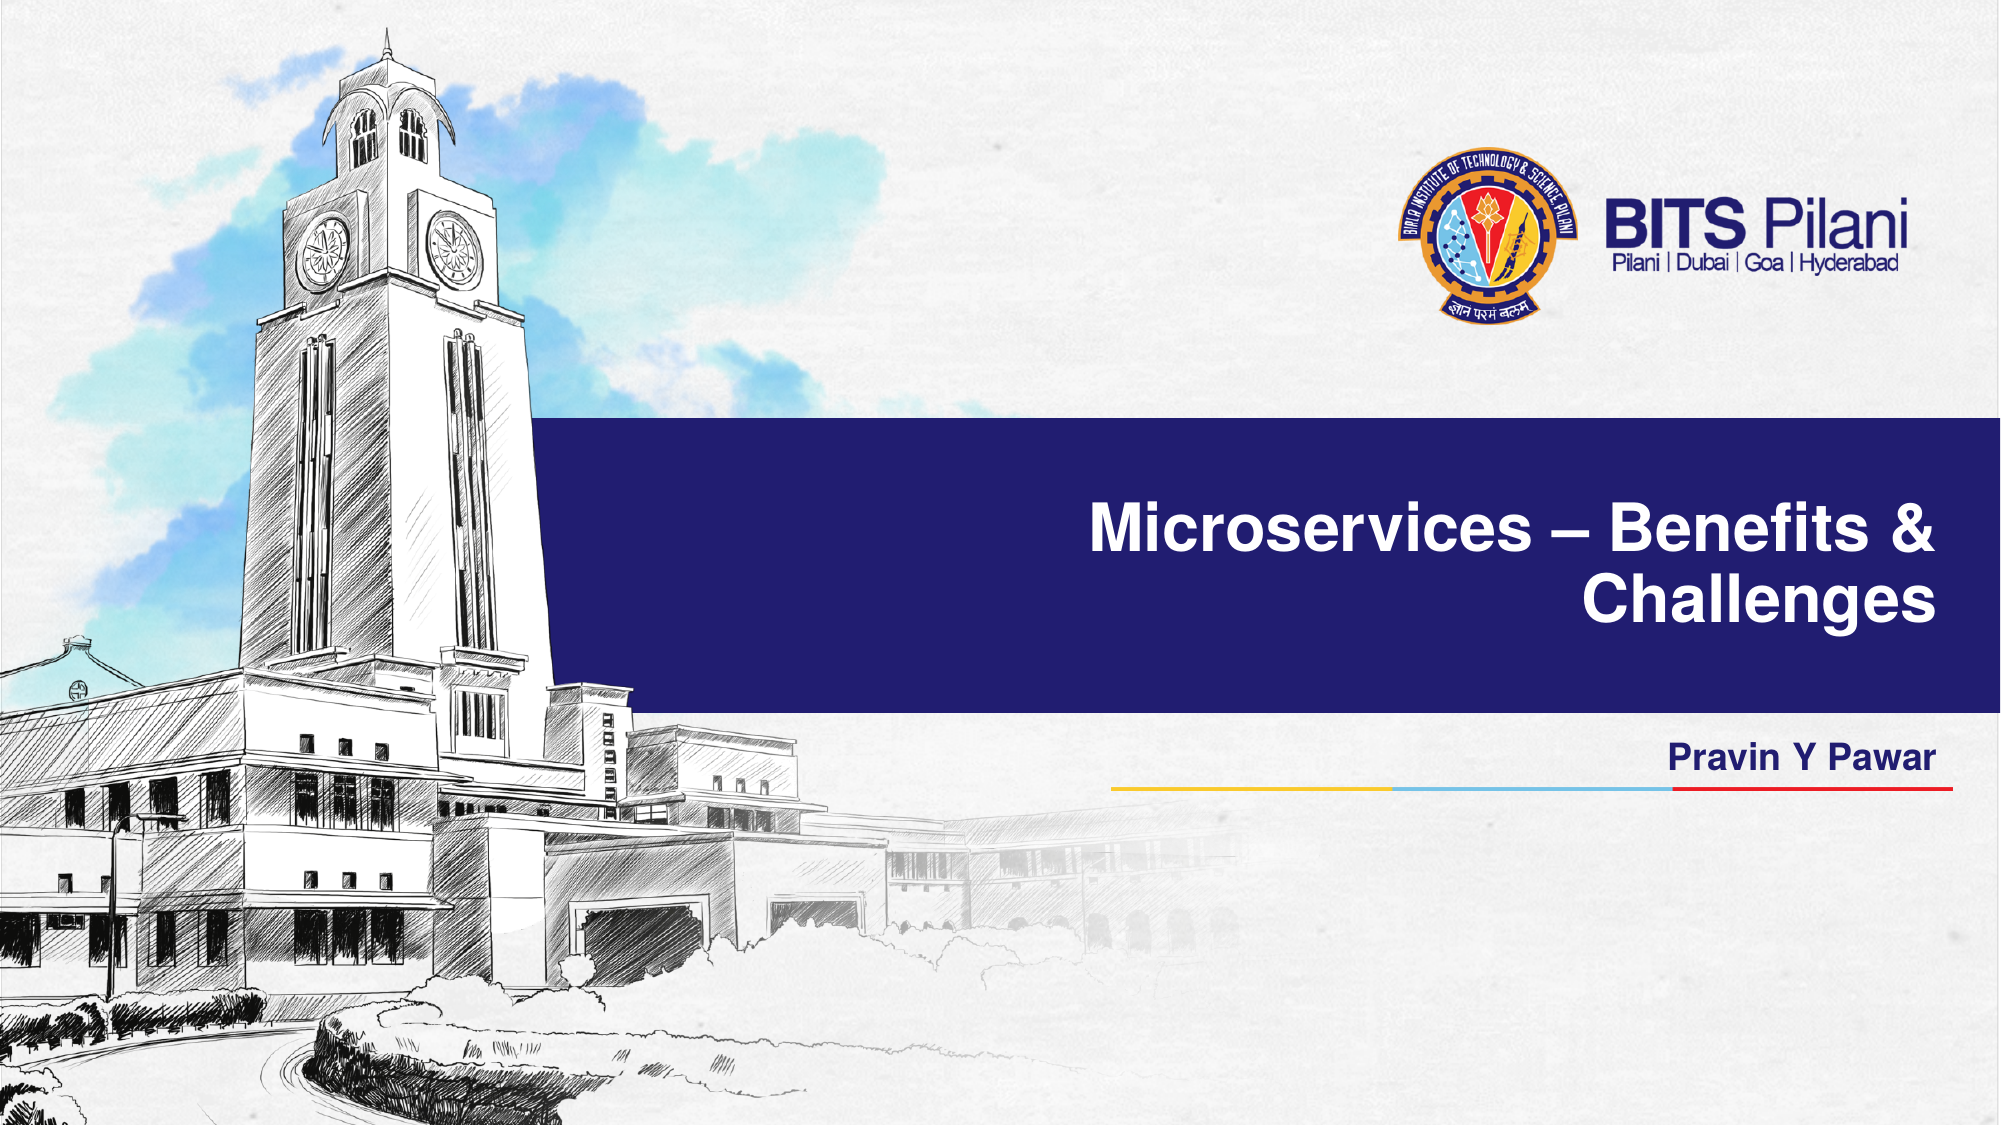

# Microservices – Benefits & Challenges
Pravin Y Pawar